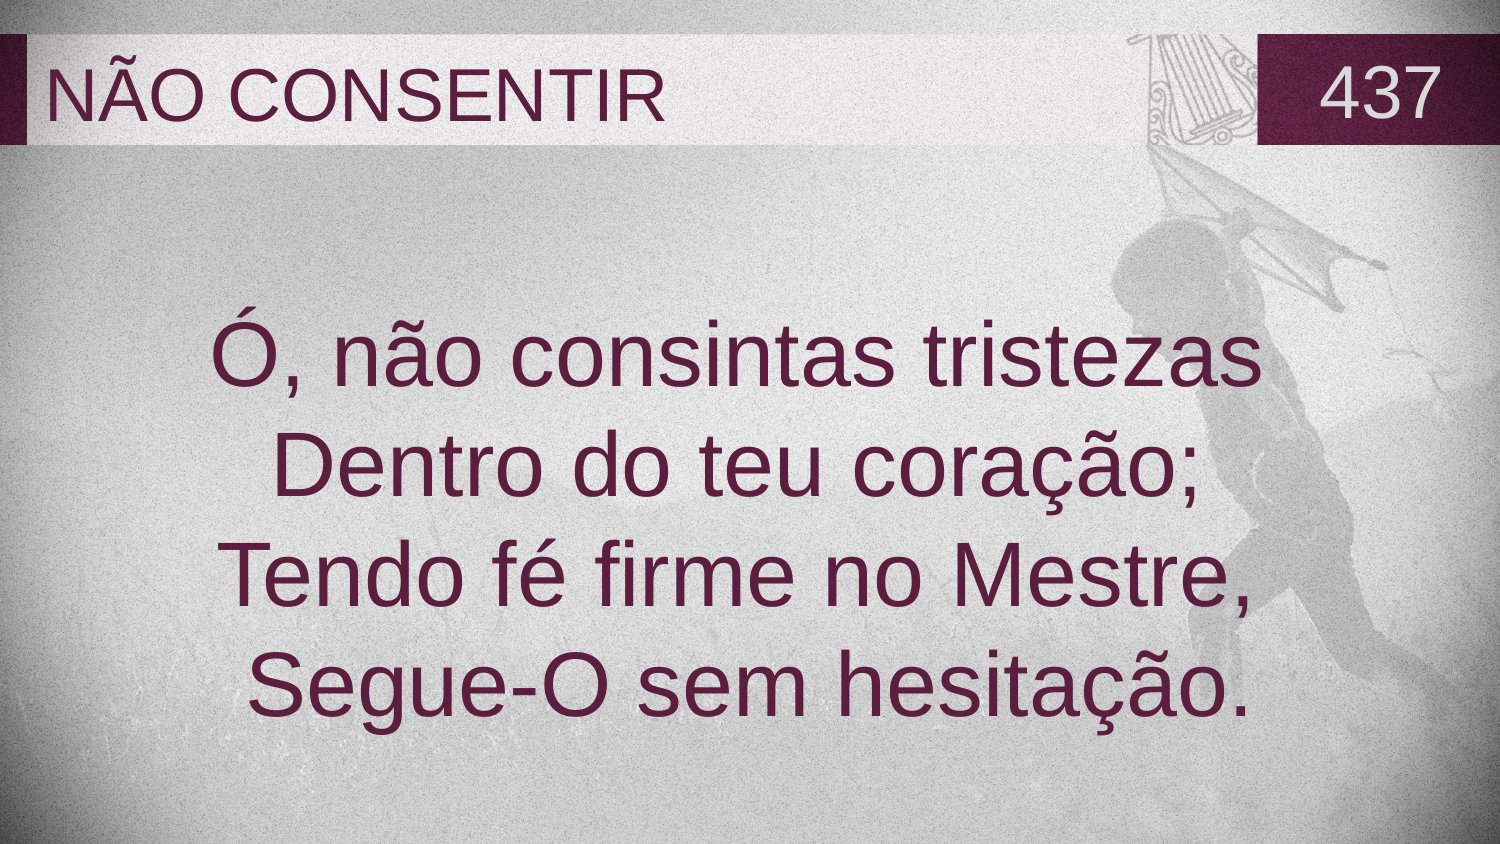

# NÃO CONSENTIR
437
Ó, não consintas tristezas
Dentro do teu coração;
Tendo fé firme no Mestre,
Segue-O sem hesitação.